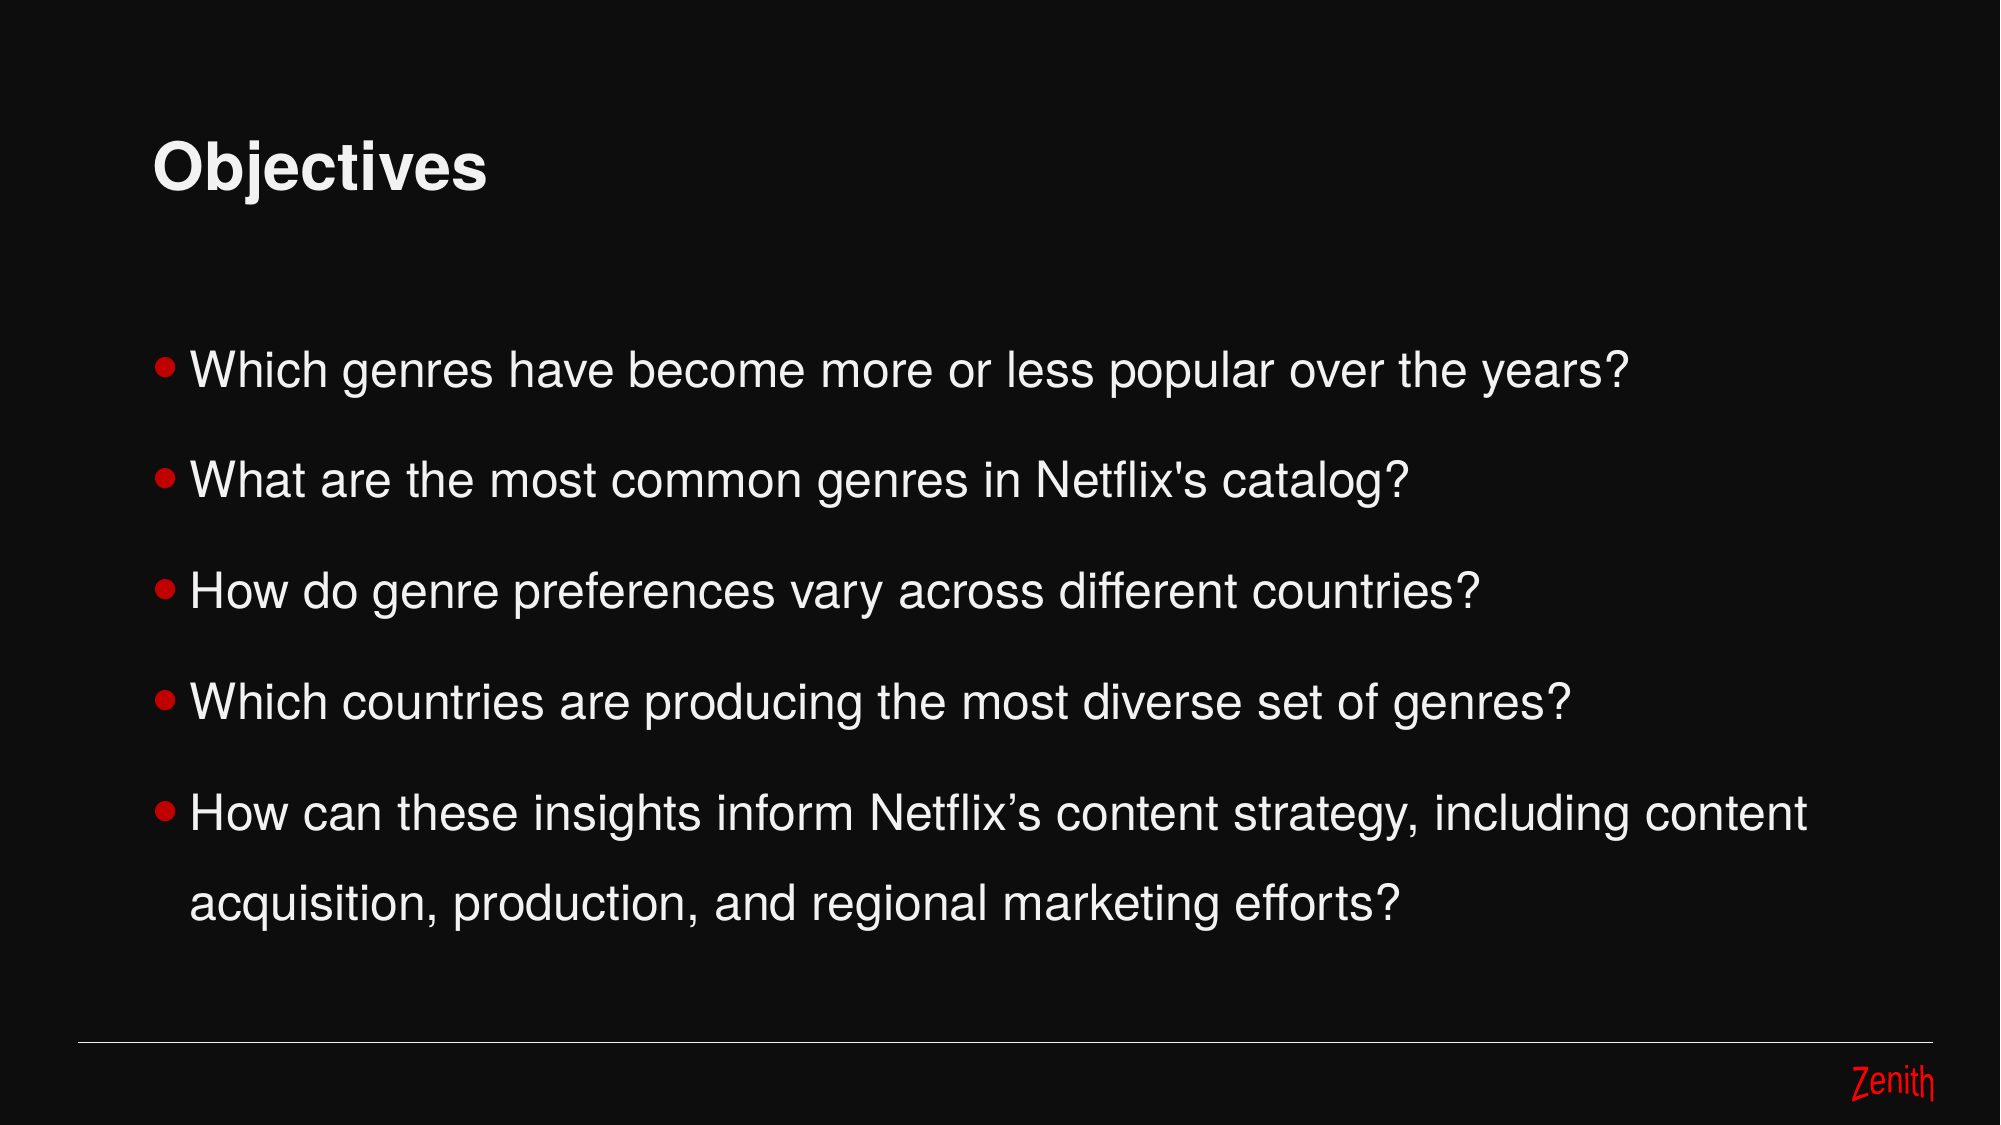

# Objectives
Which genres have become more or less popular over the years?
What are the most common genres in Netflix's catalog?
How do genre preferences vary across different countries?
Which countries are producing the most diverse set of genres?
How can these insights inform Netflix’s content strategy, including content acquisition, production, and regional marketing efforts?